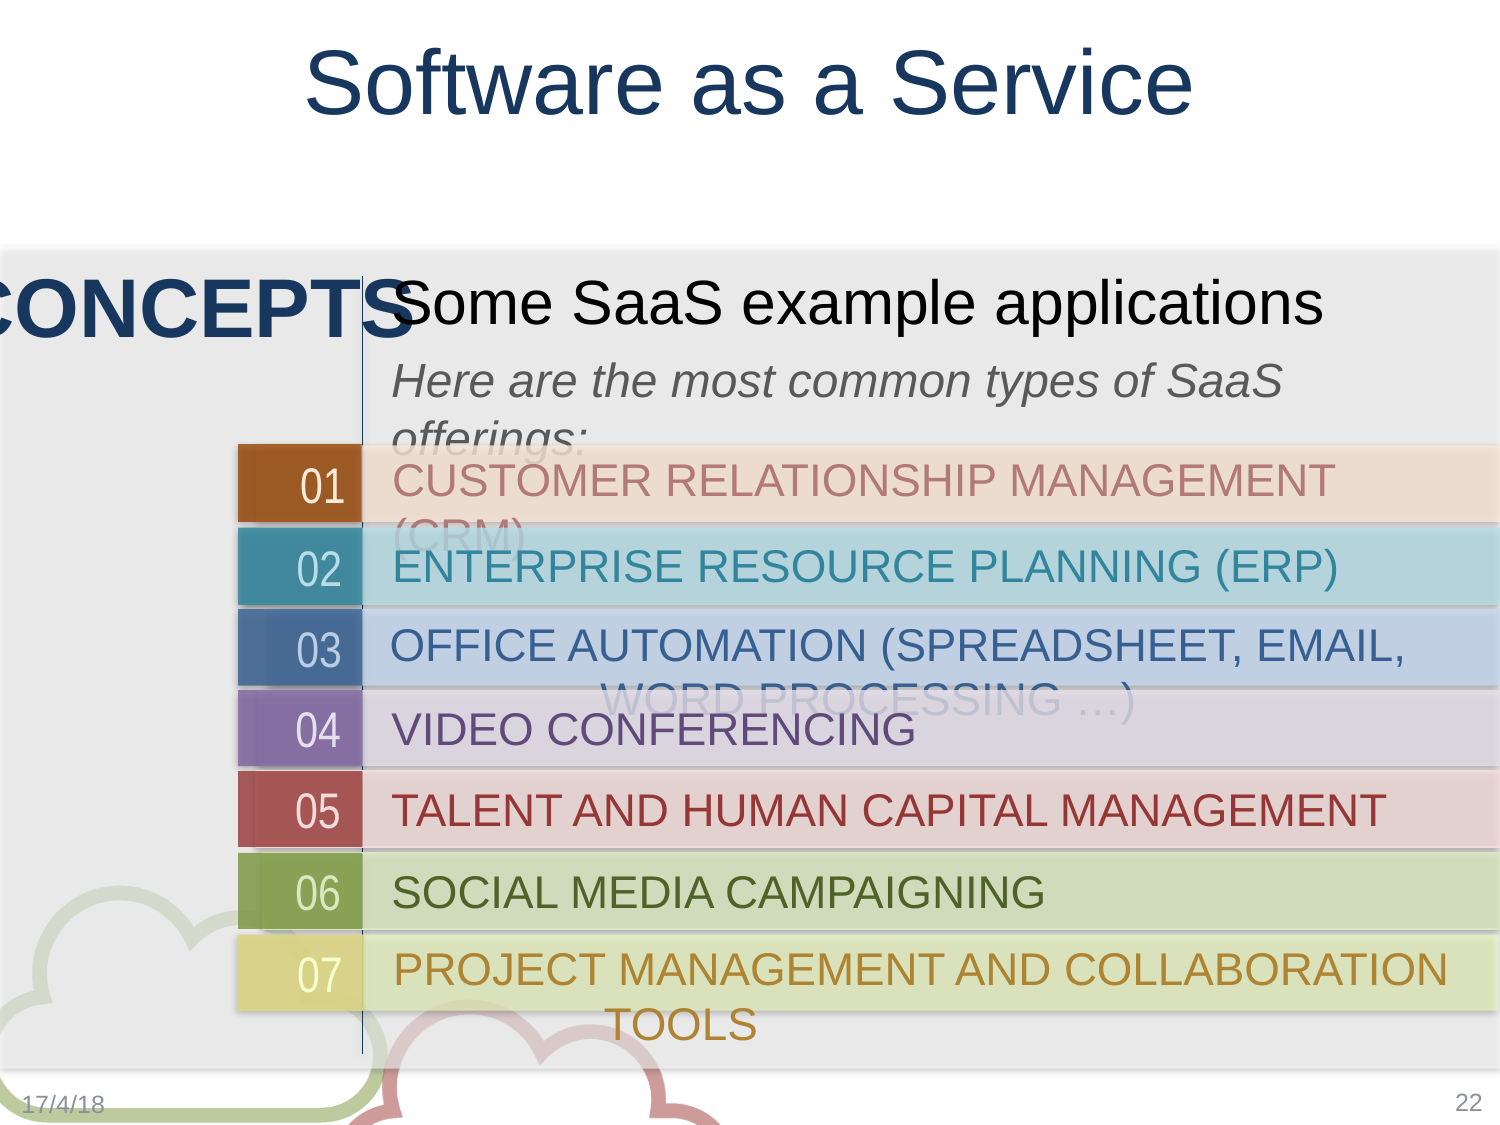

# Software as a Service

CONCEPTS
Some SaaS example applications
Here are the most common types of SaaS offerings:

CUSTOMER RELATIONSHIP MANAGEMENT (CRM)
01

ENTERPRISE RESOURCE PLANNING (ERP)
02

OFFICE AUTOMATION (SPREADSHEET, EMAIL, WORD PROCESSING …)
03

04
VIDEO CONFERENCING

05
TALENT AND HUMAN CAPITAL MANAGEMENT

06
SOCIAL MEDIA CAMPAIGNING

07
PROJECT MANAGEMENT AND COLLABORATION TOOLS
22
17/4/18